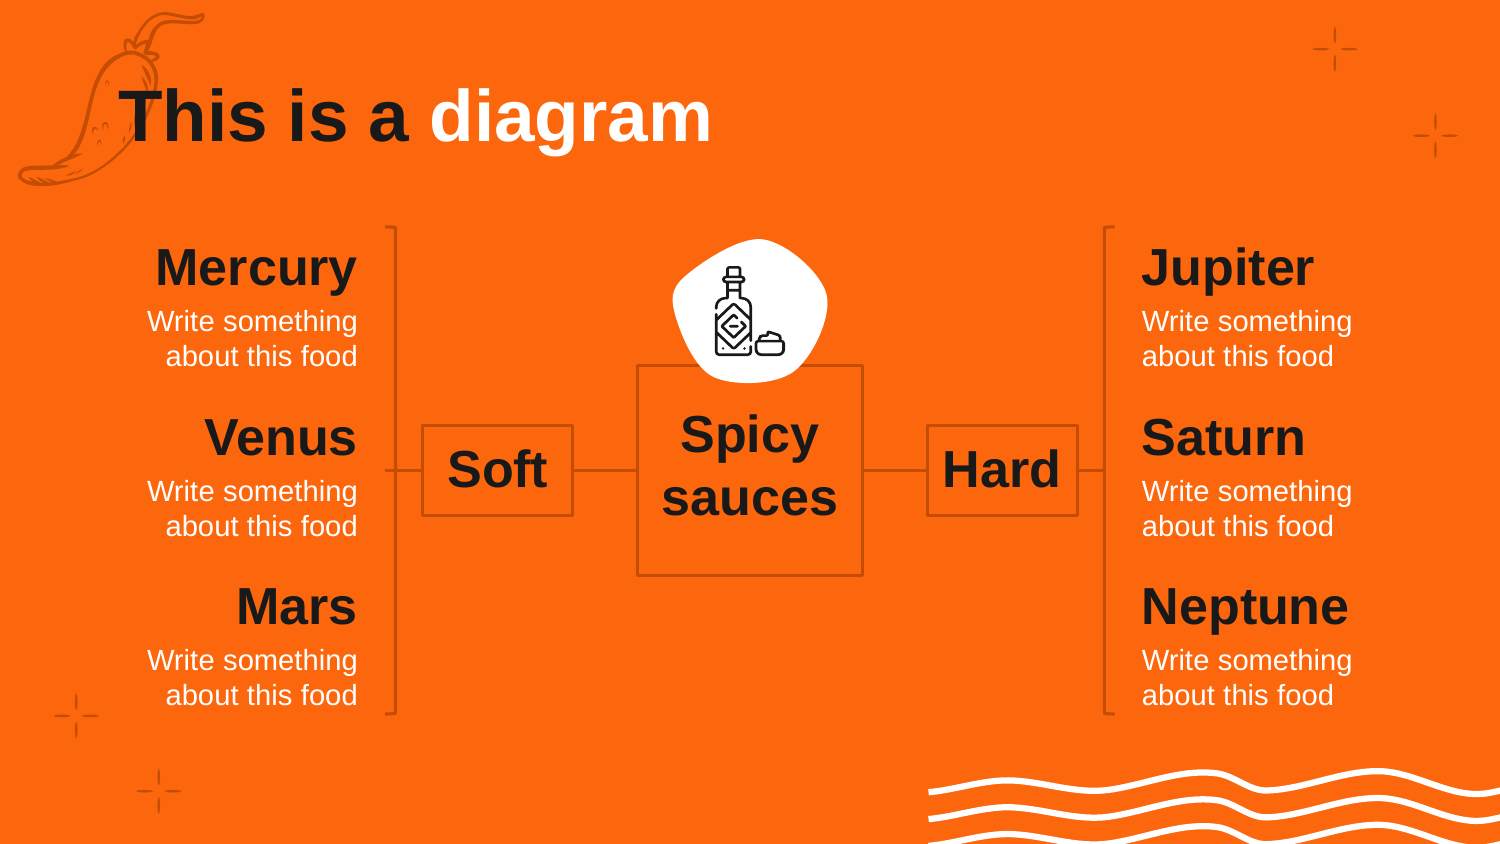

# This is a diagram

Mercury
Jupiter

Write something about this food
Write something about this food
Spicy sauces
Venus
Saturn
Soft
Hard
Write something about this food
Write something about this food
Mars
Neptune
Write something about this food
Write something about this food